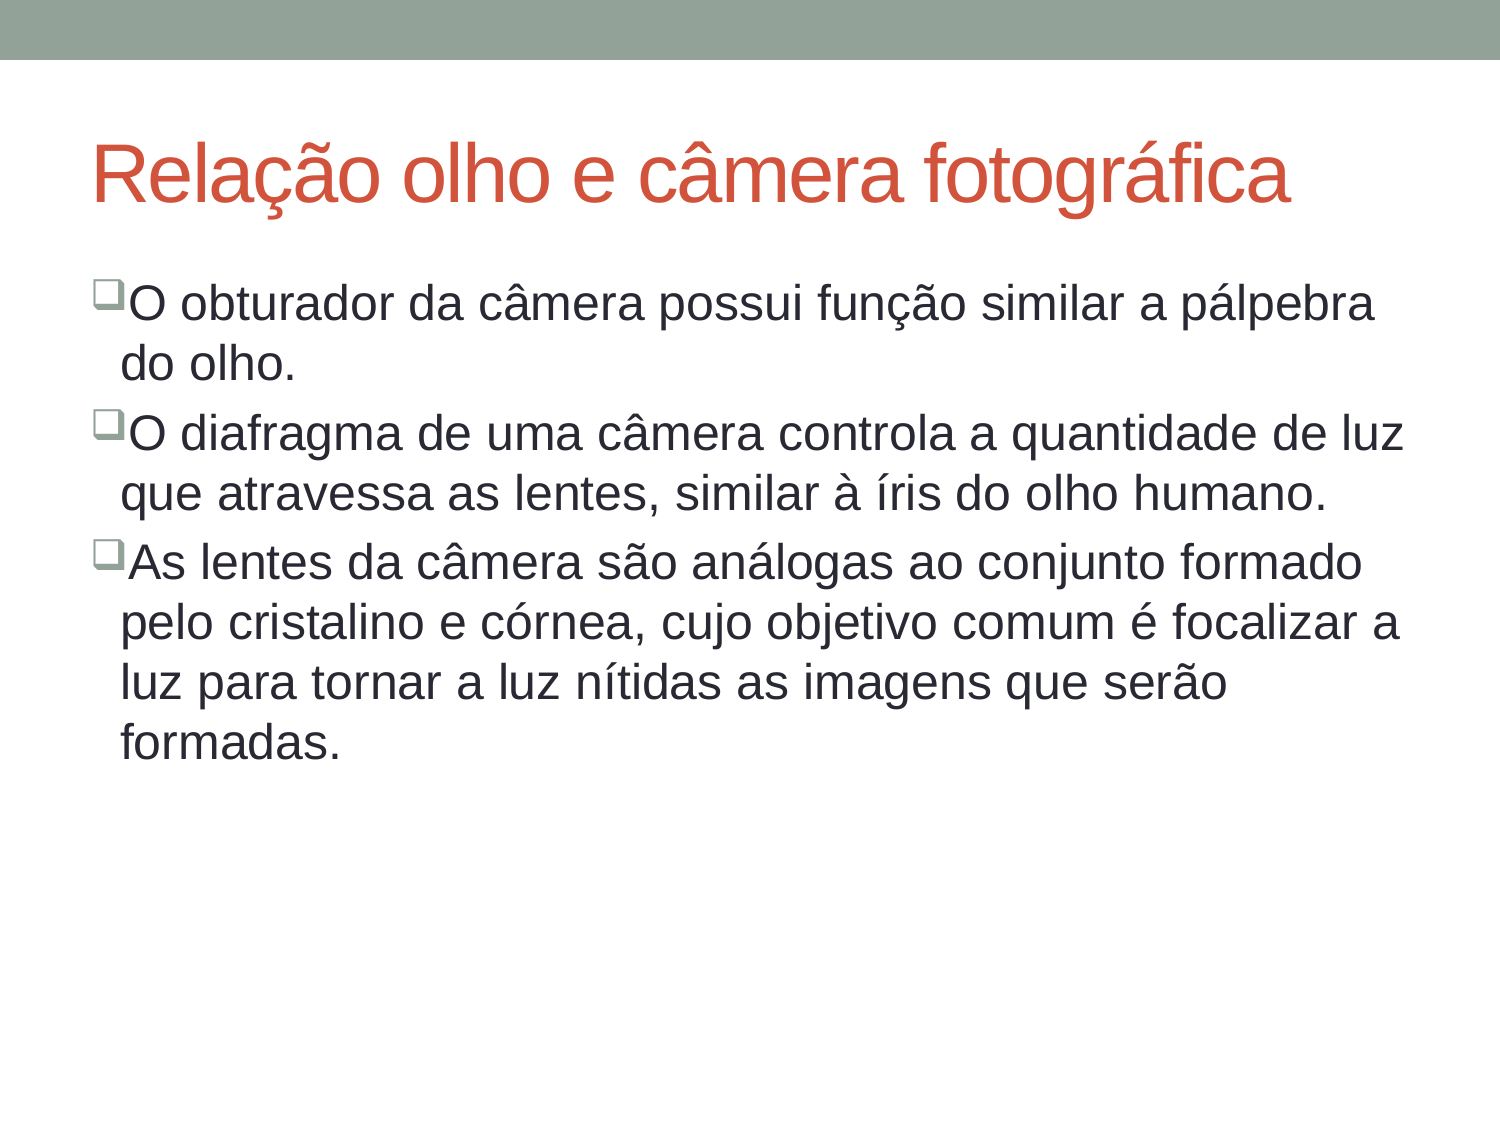

# Relação olho e câmera fotográfica
O obturador da câmera possui função similar a pálpebra do olho.
O diafragma de uma câmera controla a quantidade de luz que atravessa as lentes, similar à íris do olho humano.
As lentes da câmera são análogas ao conjunto formado pelo cristalino e córnea, cujo objetivo comum é focalizar a luz para tornar a luz nítidas as imagens que serão formadas.